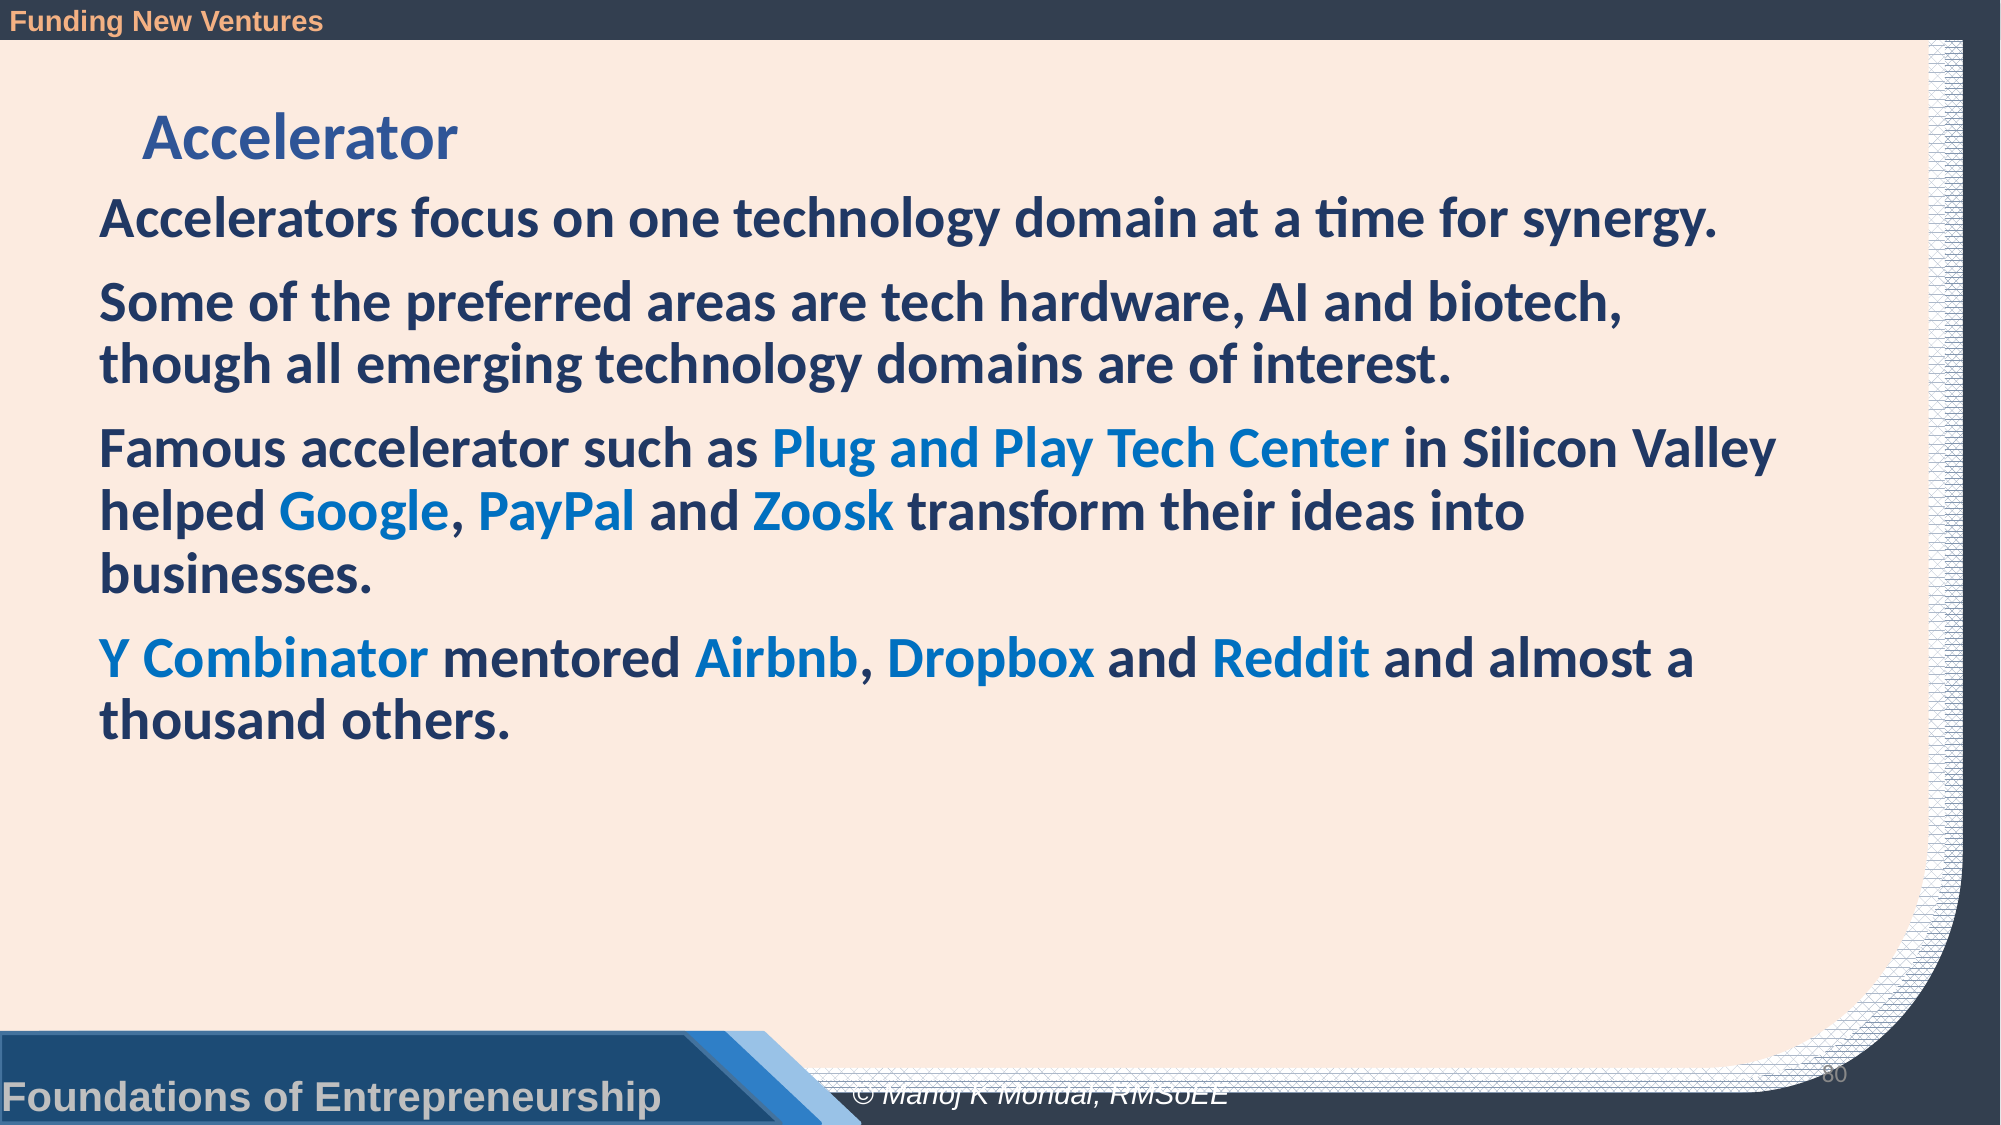

# Accelerator
Accelerators focus on one technology domain at a time for synergy.
Some of the preferred areas are tech hardware, AI and biotech, though all emerging technology domains are of interest.
Famous accelerator such as Plug and Play Tech Center in Silicon Valley helped Google, PayPal and Zoosk transform their ideas into businesses.
Y Combinator mentored Airbnb, Dropbox and Reddit and almost a thousand others.

80